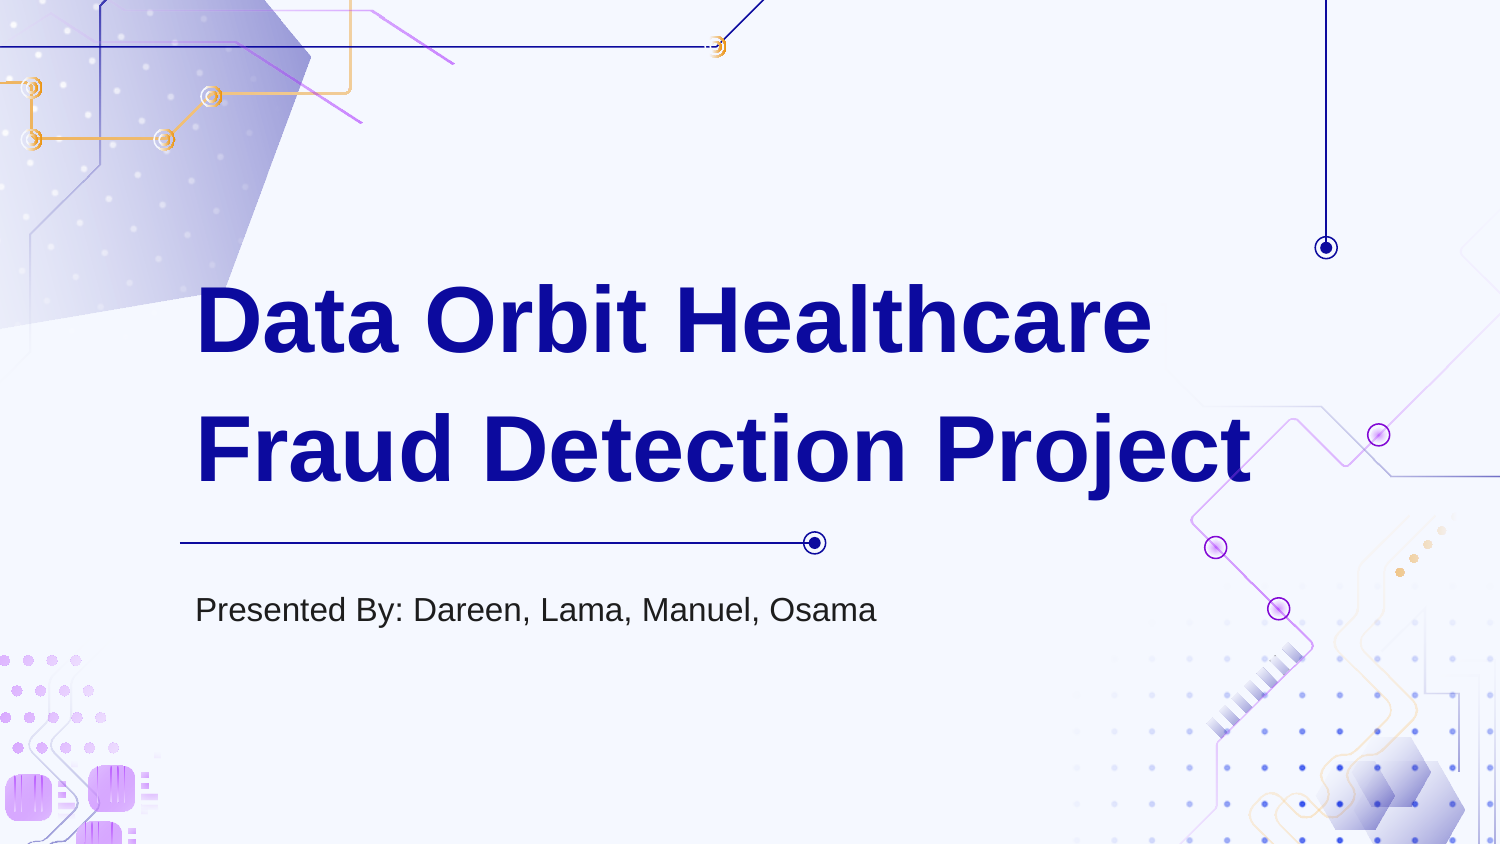

# Data Orbit Healthcare Fraud Detection Project

Presented By: Dareen, Lama, Manuel, Osama